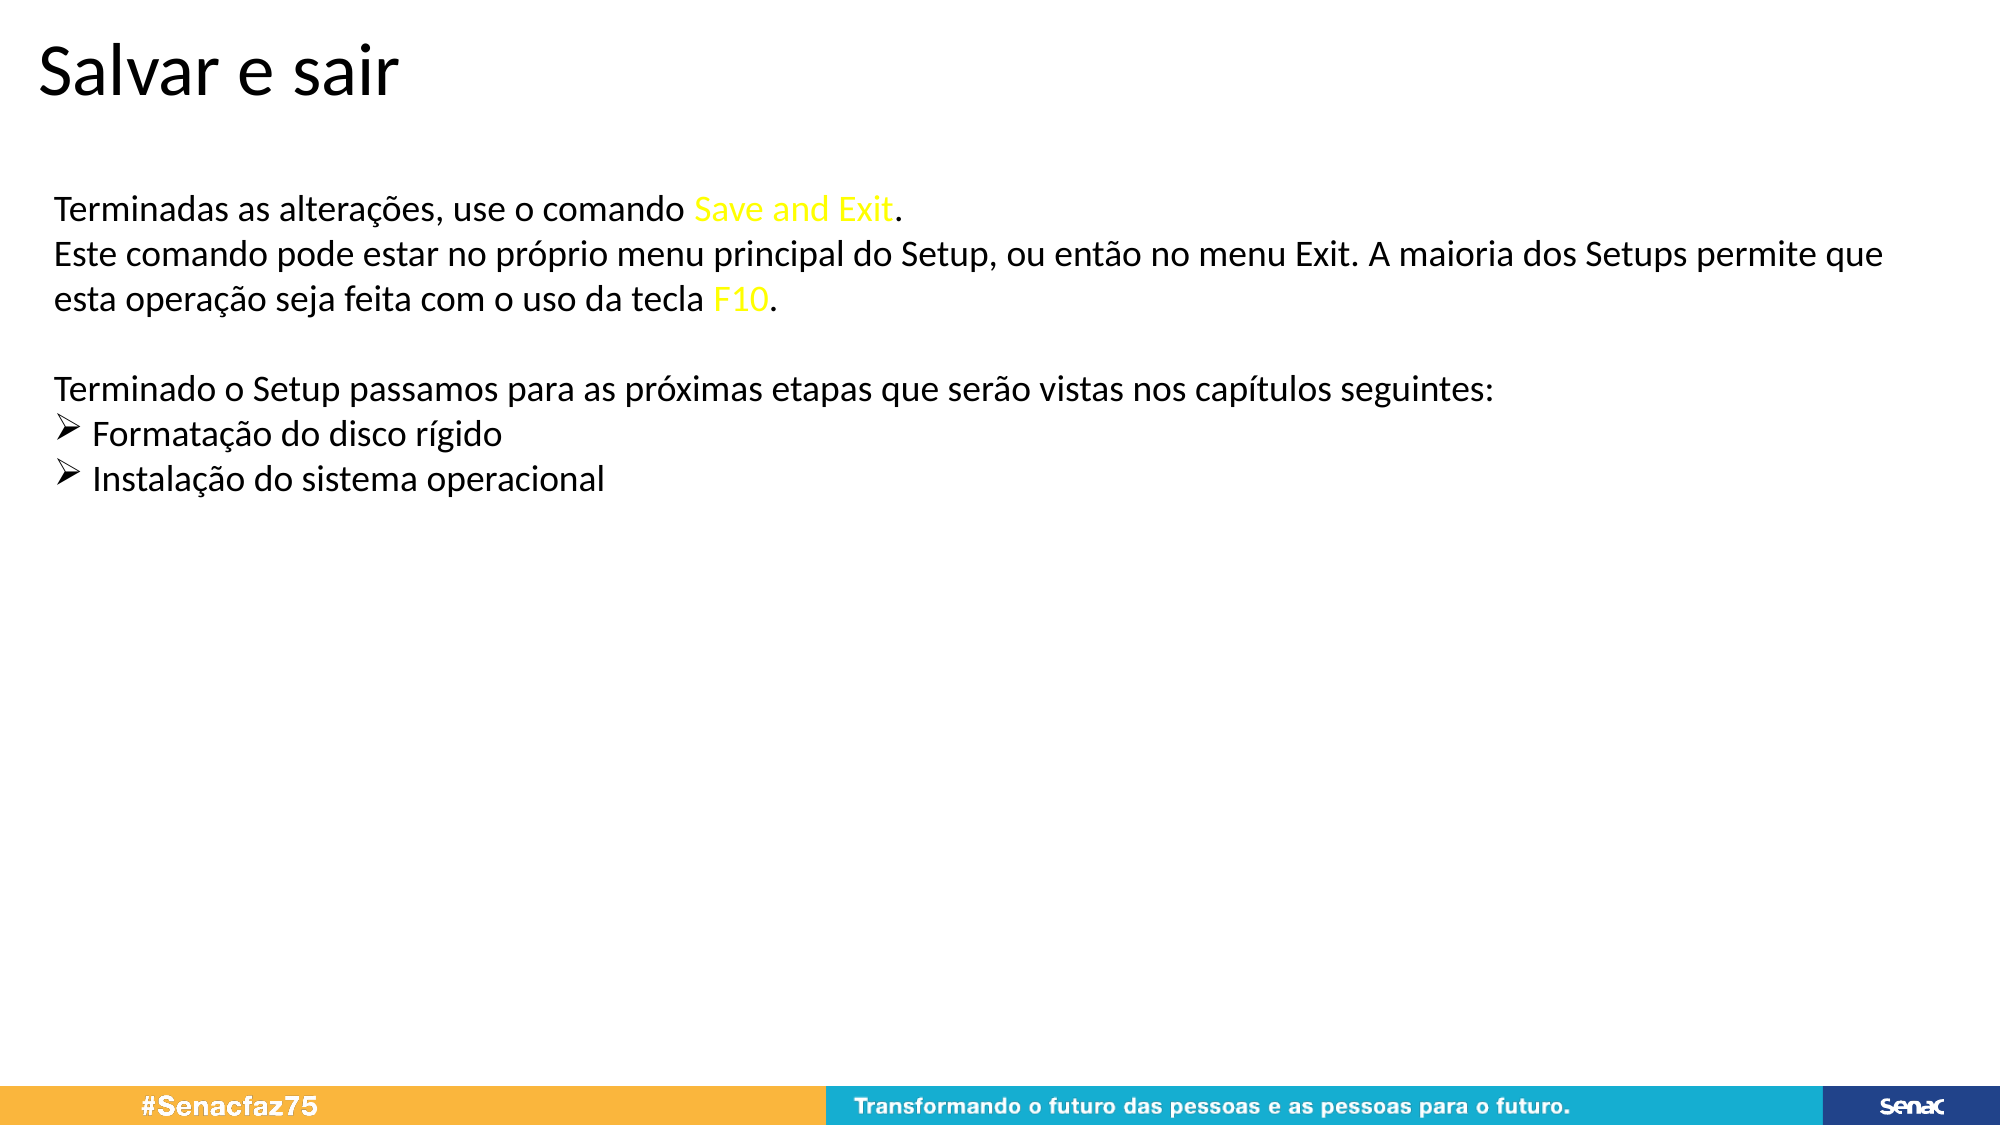

# Salvar e sair
Terminadas as alterações, use o comando Save and Exit.
Este comando pode estar no próprio menu principal do Setup, ou então no menu Exit. A maioria dos Setups permite que esta operação seja feita com o uso da tecla F10.

Terminado o Setup passamos para as próximas etapas que serão vistas nos capítulos seguintes:
 Formatação do disco rígido
 Instalação do sistema operacional